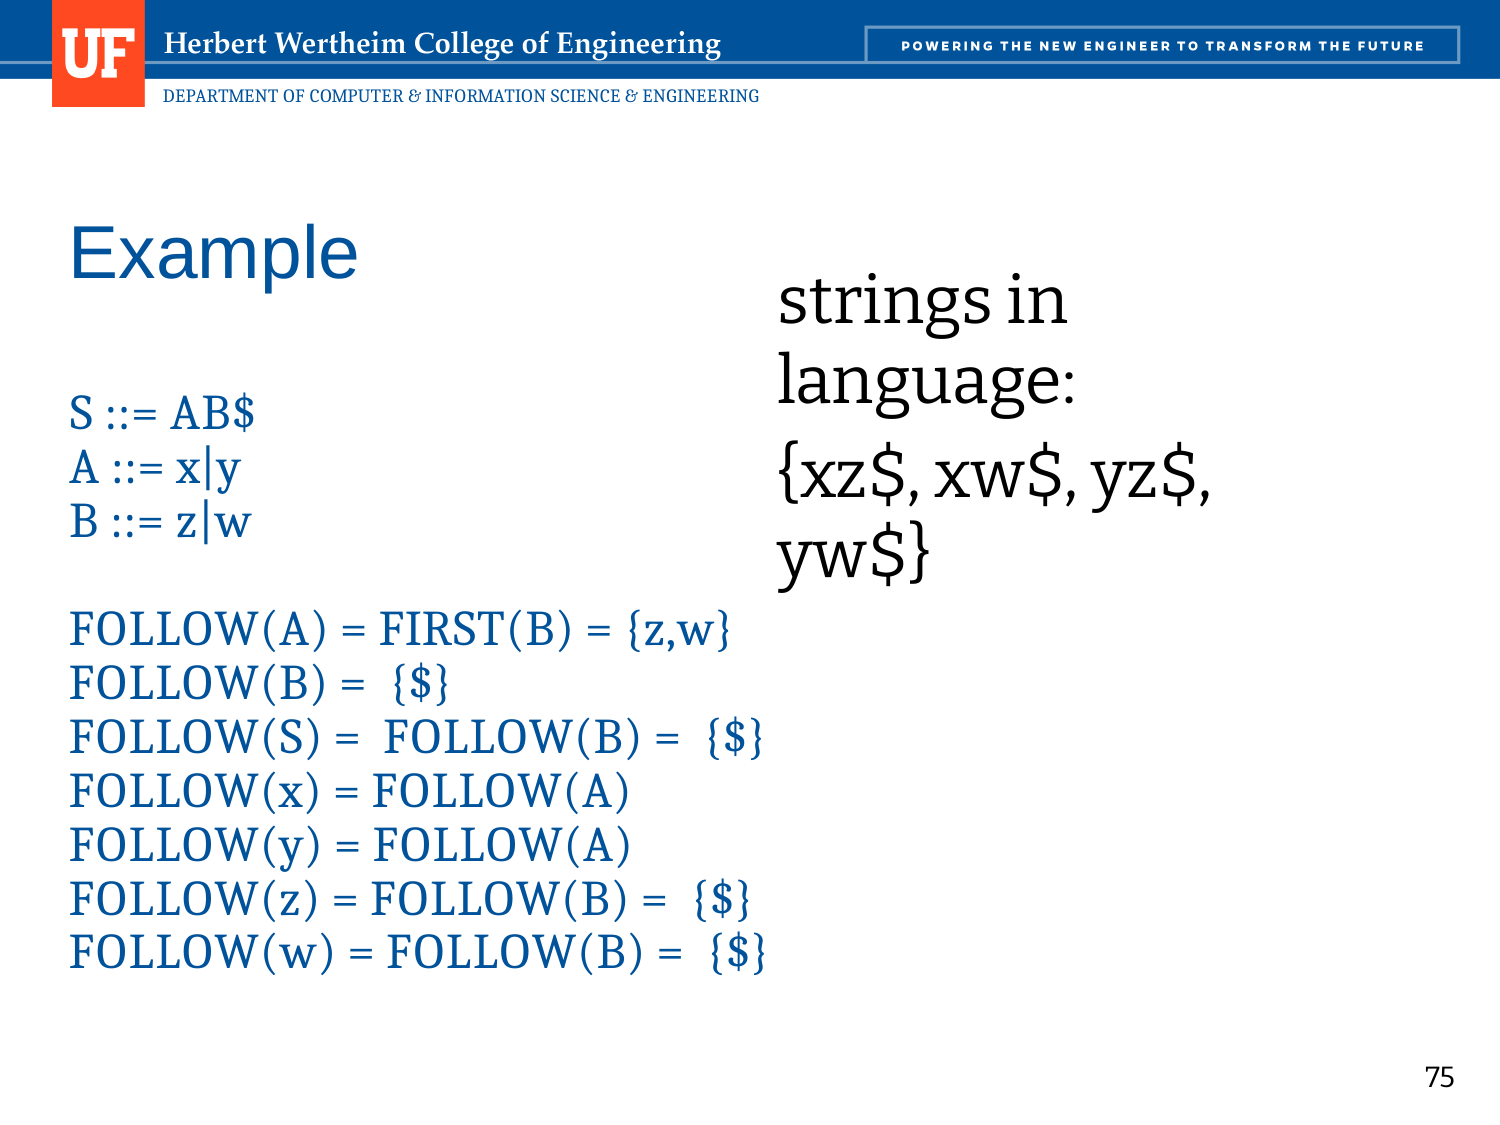

# Example
strings in language:
{xz$, xw$, yz$, yw$}
S ::= AB$
A ::= x|y
B ::= z|w

FOLLOW(A) = FIRST(B) = {z,w}
FOLLOW(B) =  {$}
FOLLOW(S) =  FOLLOW(B) =  {$}
FOLLOW(x) = FOLLOW(A)
FOLLOW(y) = FOLLOW(A)
FOLLOW(z) = FOLLOW(B) =  {$}
FOLLOW(w) = FOLLOW(B) =  {$}
75